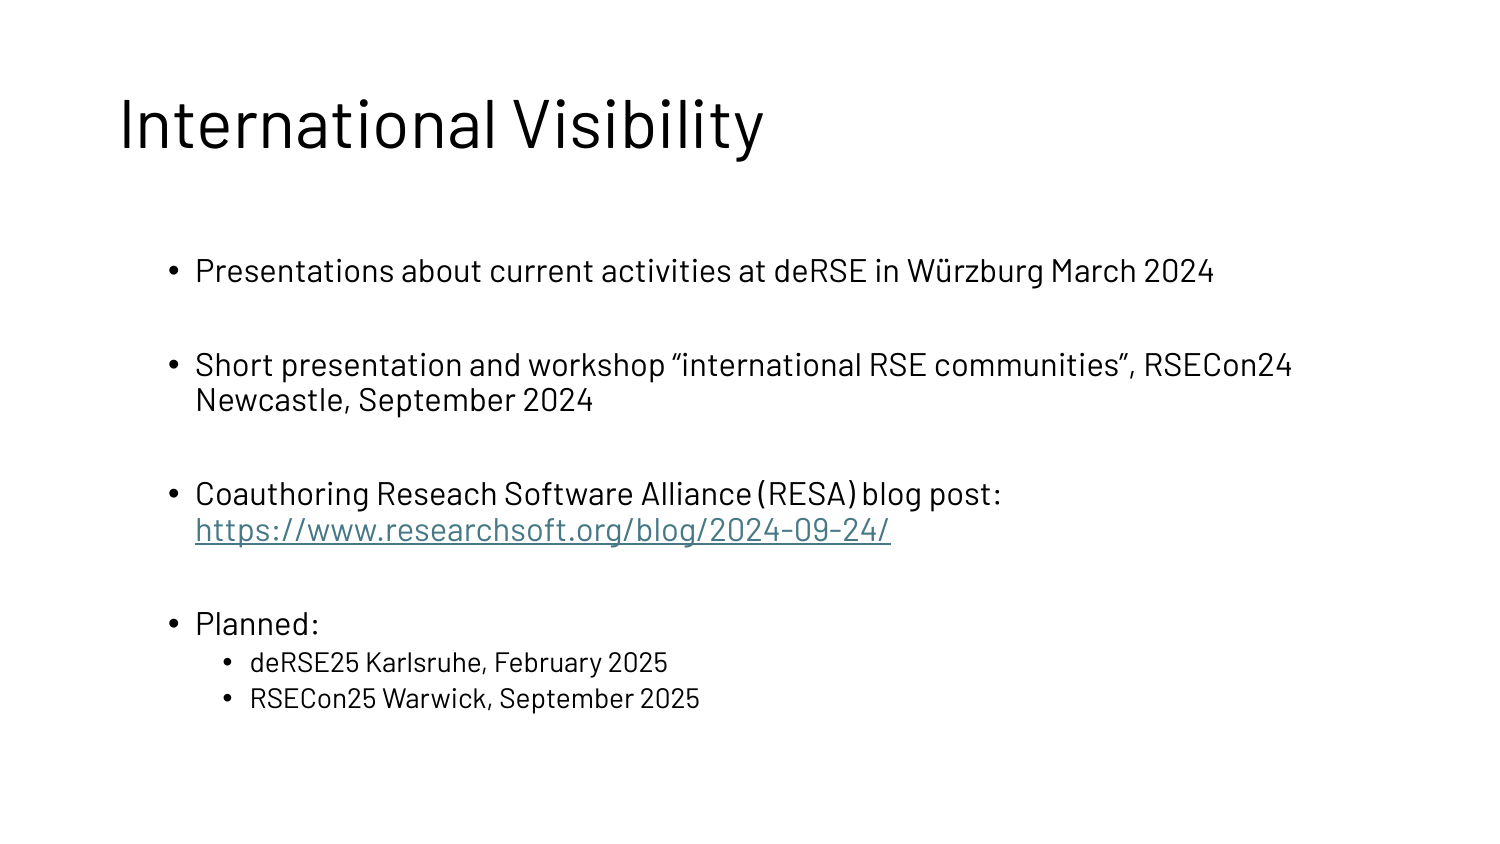

# International Visibility
Presentations about current activities at deRSE in Würzburg March 2024

Short presentation and workshop “international RSE communities”, RSECon24 Newcastle, September 2024

Coauthoring Reseach Software Alliance (RESA) blog post: https://www.researchsoft.org/blog/2024-09-24/

Planned:
deRSE25 Karlsruhe, February 2025
RSECon25 Warwick, September 2025